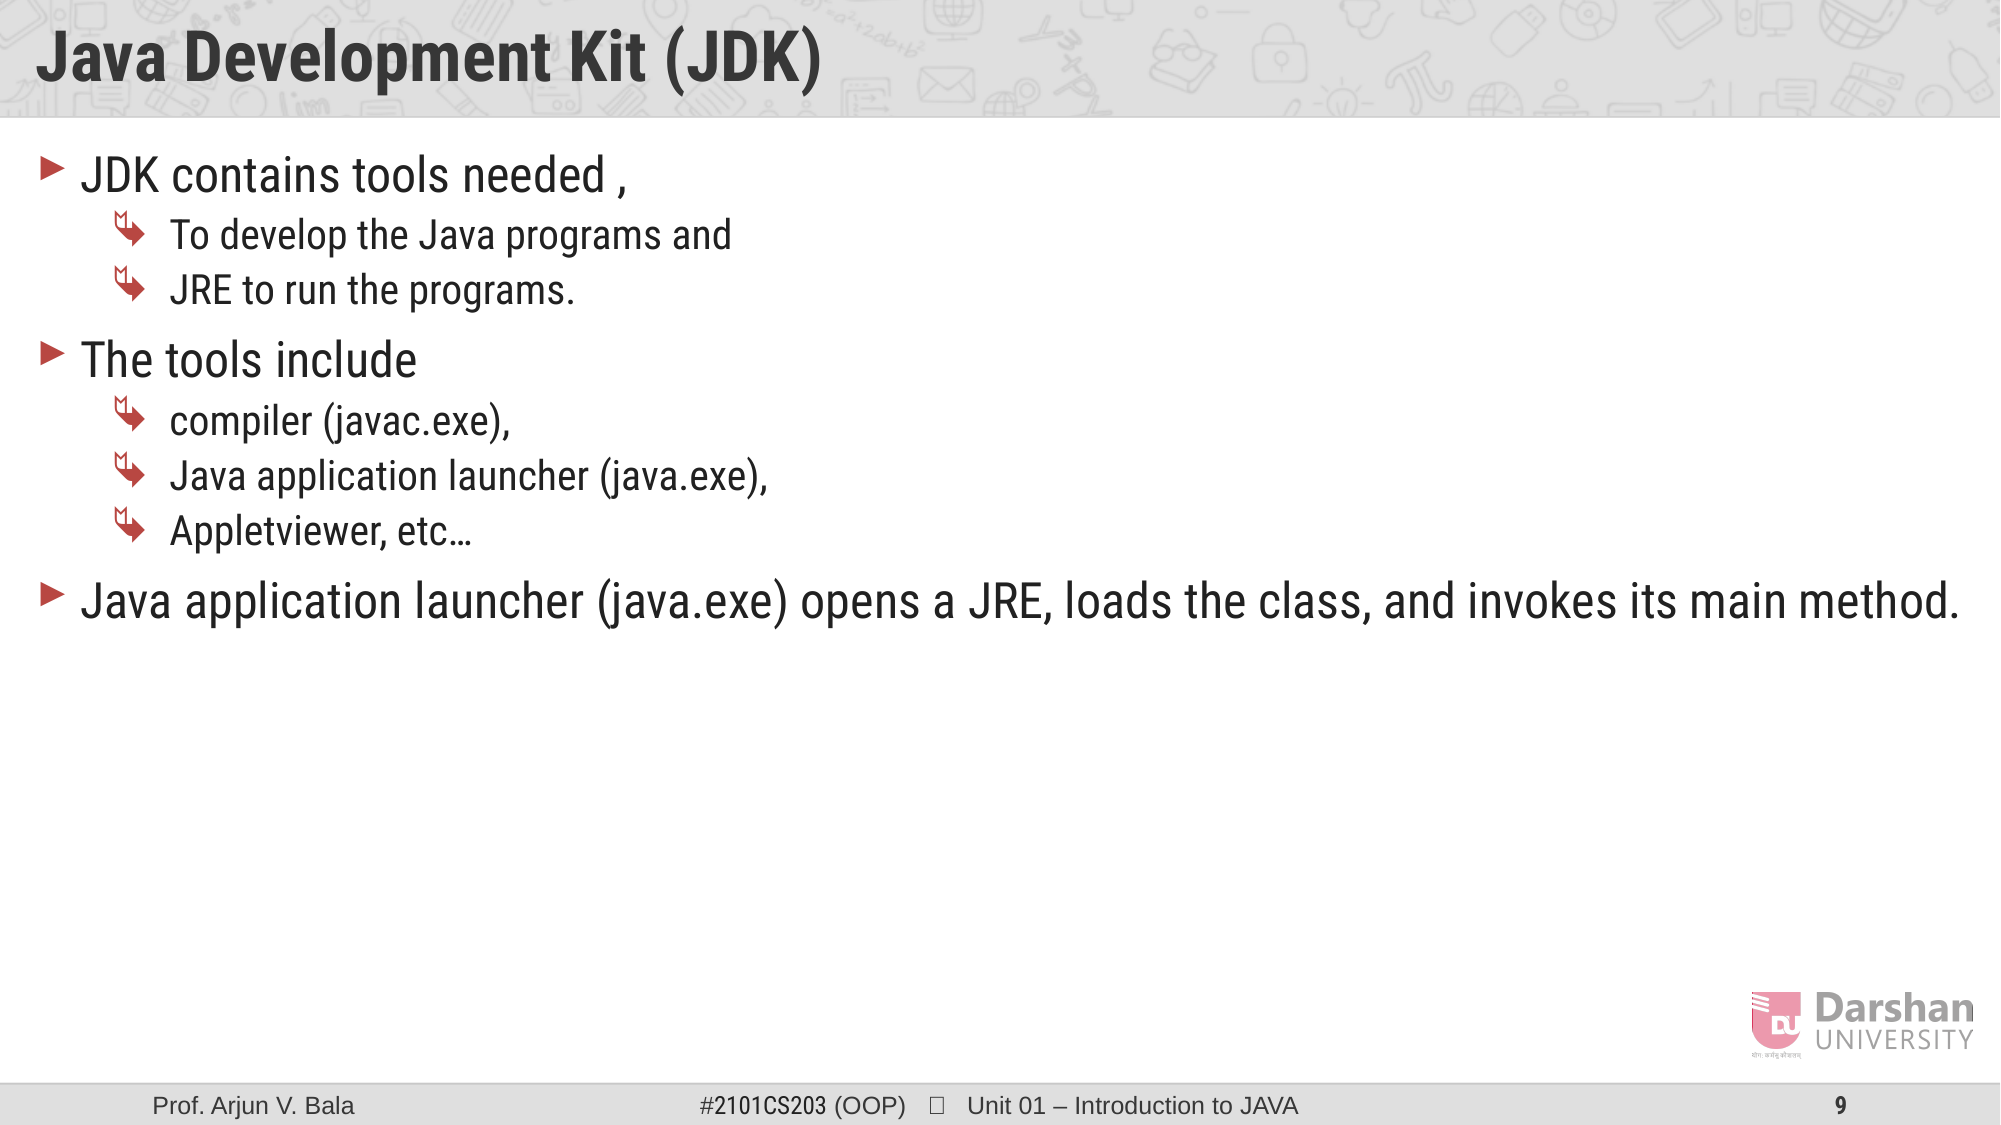

# Java Development Kit (JDK)
JDK contains tools needed ,
To develop the Java programs and
JRE to run the programs.
The tools include
compiler (javac.exe),
Java application launcher (java.exe),
Appletviewer, etc…
Java application launcher (java.exe) opens a JRE, loads the class, and invokes its main method.